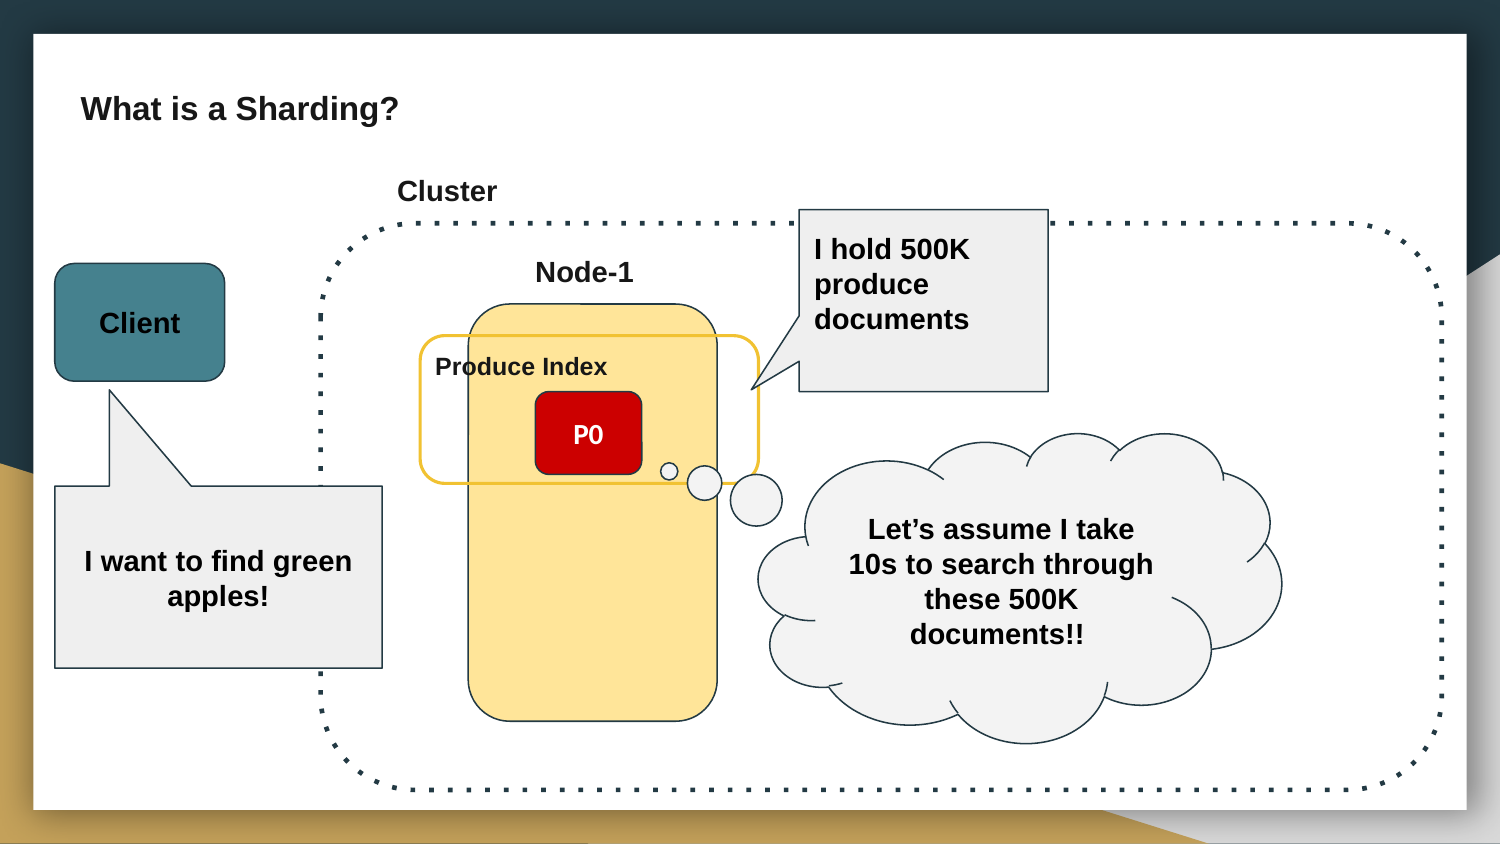

What is a Sharding?
Cluster
I hold 500K produce documents

Node-1
Client

Produce Index

P0
Let’s assume I take 10s to search through these 500K documents!!
I want to find green apples!